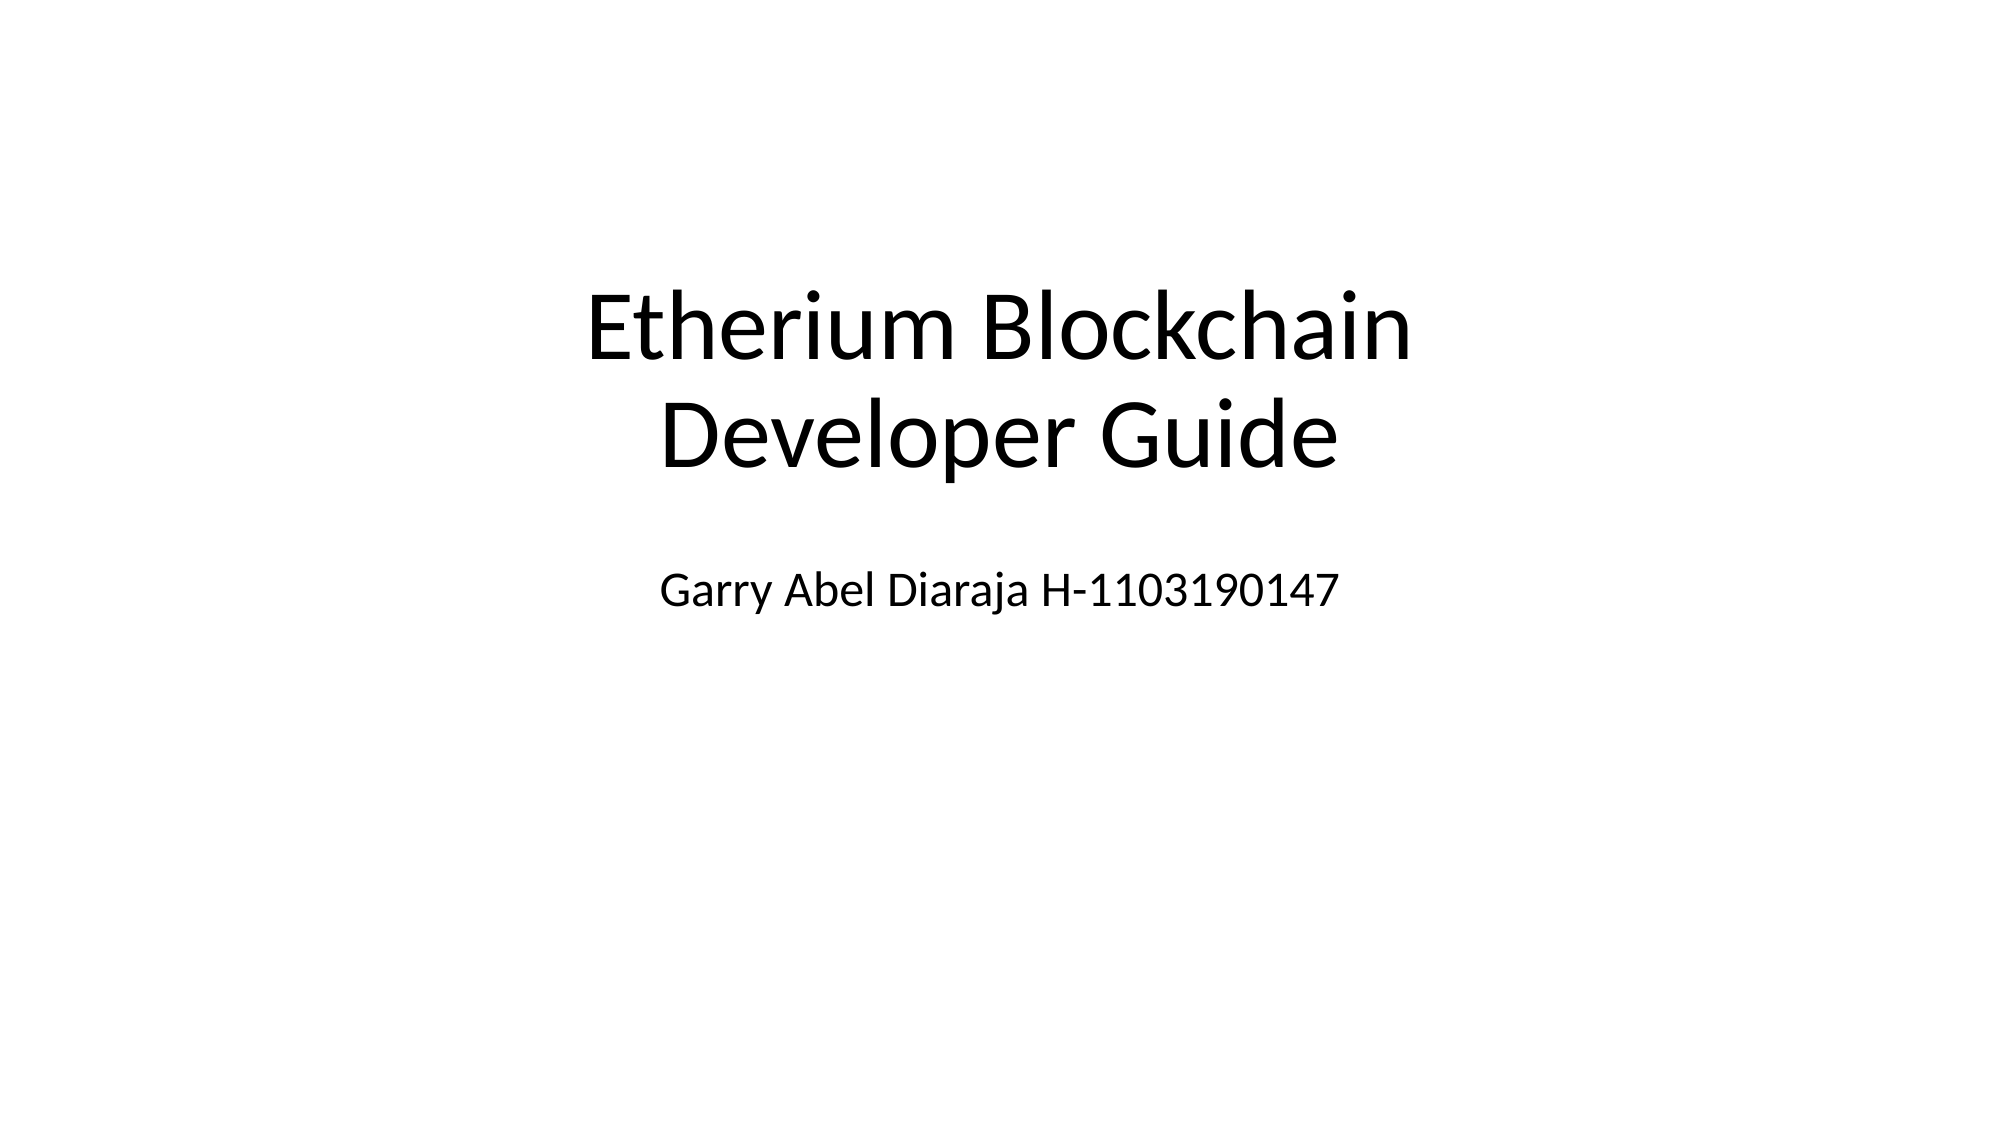

# Etherium Blockchain Developer Guide
Garry Abel Diaraja H-1103190147